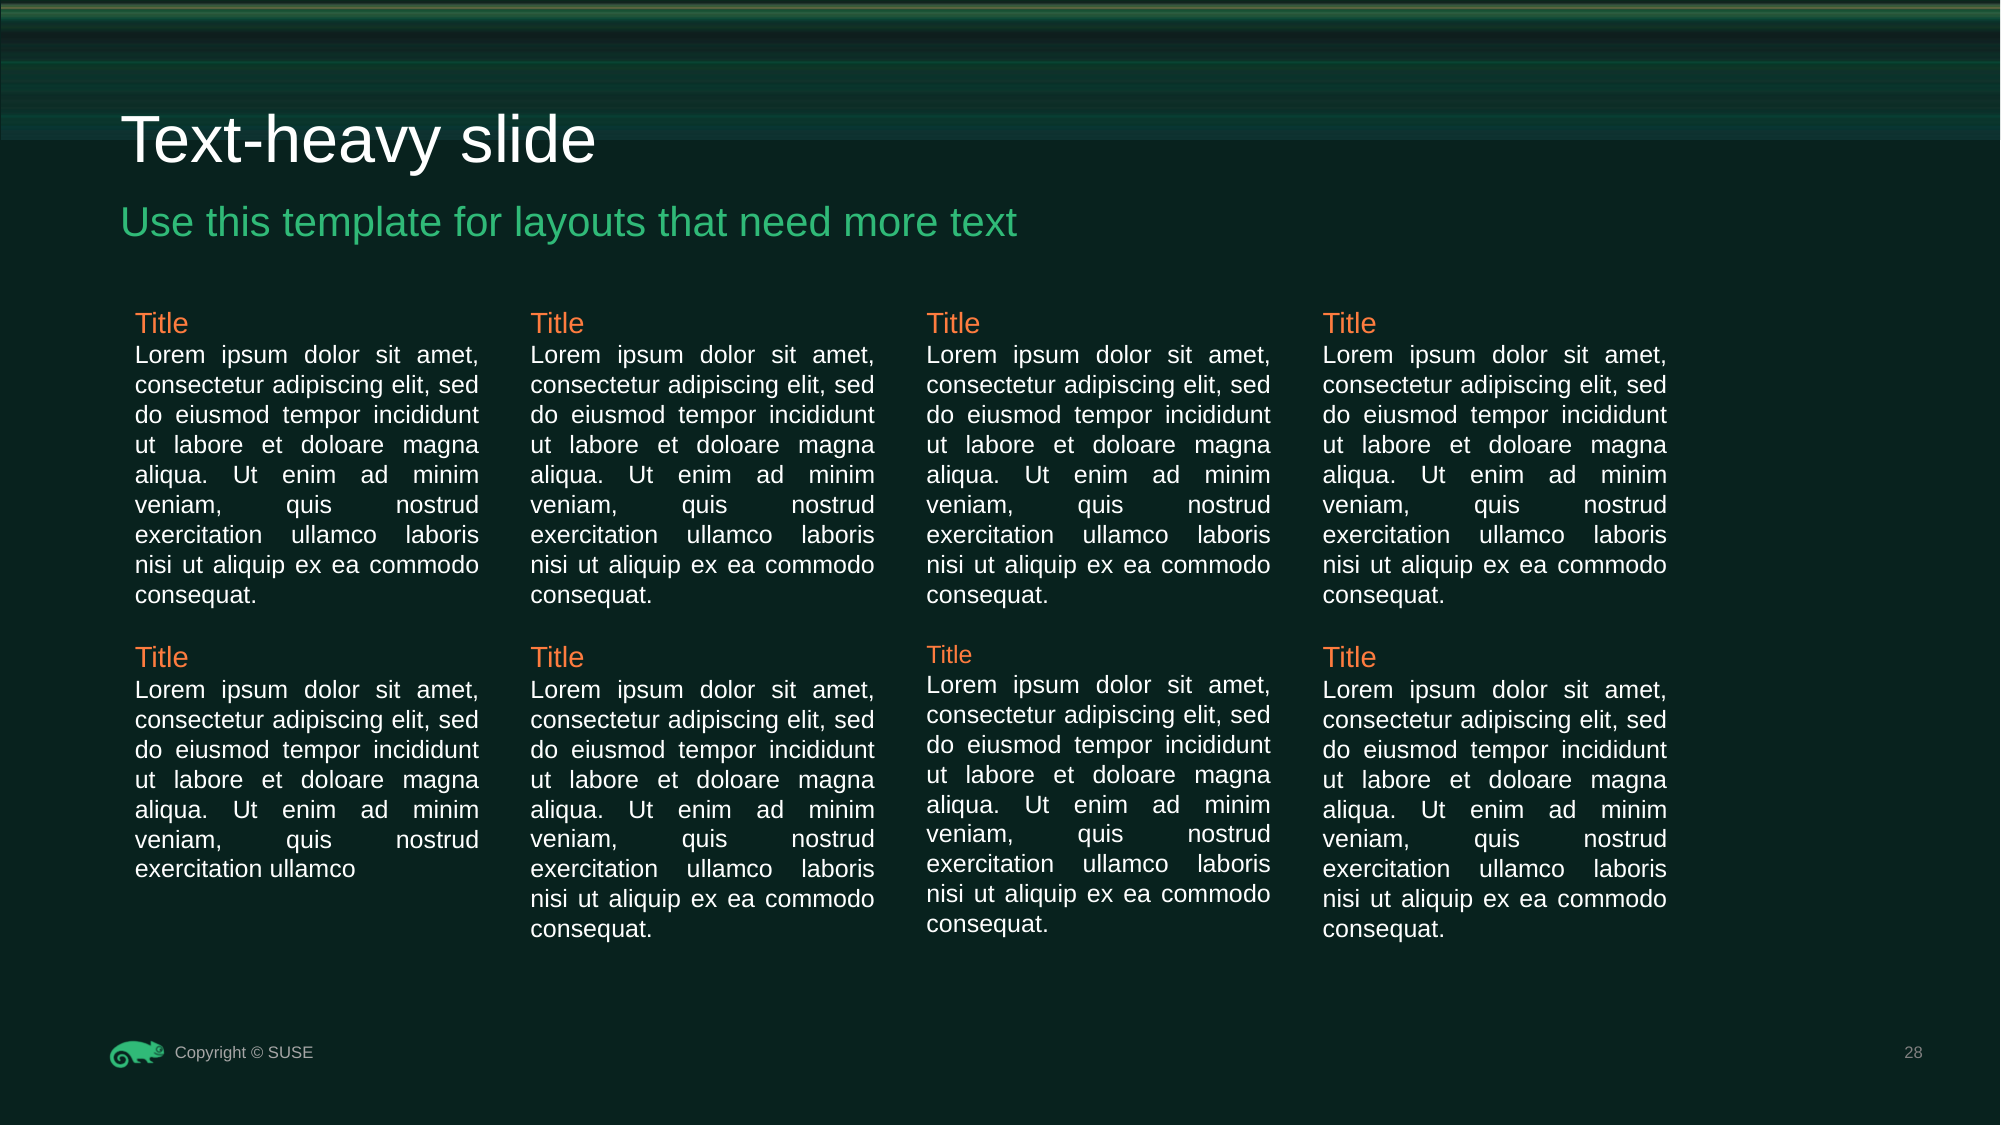

# Text-heavy slide
Use this template for layouts that need more text
Title
Lorem ipsum dolor sit amet, consectetur adipiscing elit, sed do eiusmod tempor incididunt ut labore et doloare magna aliqua. Ut enim ad minim veniam, quis nostrud exercitation ullamco laboris nisi ut aliquip ex ea commodo consequat.

Title
Lorem ipsum dolor sit amet, consectetur adipiscing elit, sed do eiusmod tempor incididunt ut labore et doloare magna aliqua. Ut enim ad minim veniam, quis nostrud exercitation ullamco
Title
Lorem ipsum dolor sit amet, consectetur adipiscing elit, sed do eiusmod tempor incididunt ut labore et doloare magna aliqua. Ut enim ad minim veniam, quis nostrud exercitation ullamco laboris nisi ut aliquip ex ea commodo consequat.

Title
Lorem ipsum dolor sit amet, consectetur adipiscing elit, sed do eiusmod tempor incididunt ut labore et doloare magna aliqua. Ut enim ad minim veniam, quis nostrud exercitation ullamco laboris nisi ut aliquip ex ea commodo consequat.

Title
Lorem ipsum dolor sit amet, consectetur adipiscing elit, sed do eiusmod tempor incididunt ut labore et doloare magna aliqua. Ut enim ad minim veniam, quis nostrud exercitation ullamco laboris nisi ut aliquip ex ea commodo consequat.

Title
Lorem ipsum dolor sit amet, consectetur adipiscing elit, sed do eiusmod tempor incididunt ut labore et doloare magna aliqua. Ut enim ad minim veniam, quis nostrud exercitation ullamco laboris nisi ut aliquip ex ea commodo consequat.

Title
Lorem ipsum dolor sit amet, consectetur adipiscing elit, sed do eiusmod tempor incididunt ut labore et doloare magna aliqua. Ut enim ad minim veniam, quis nostrud exercitation ullamco laboris nisi ut aliquip ex ea commodo consequat.

Title
Lorem ipsum dolor sit amet, consectetur adipiscing elit, sed do eiusmod tempor incididunt ut labore et doloare magna aliqua. Ut enim ad minim veniam, quis nostrud exercitation ullamco laboris nisi ut aliquip ex ea commodo consequat.

28